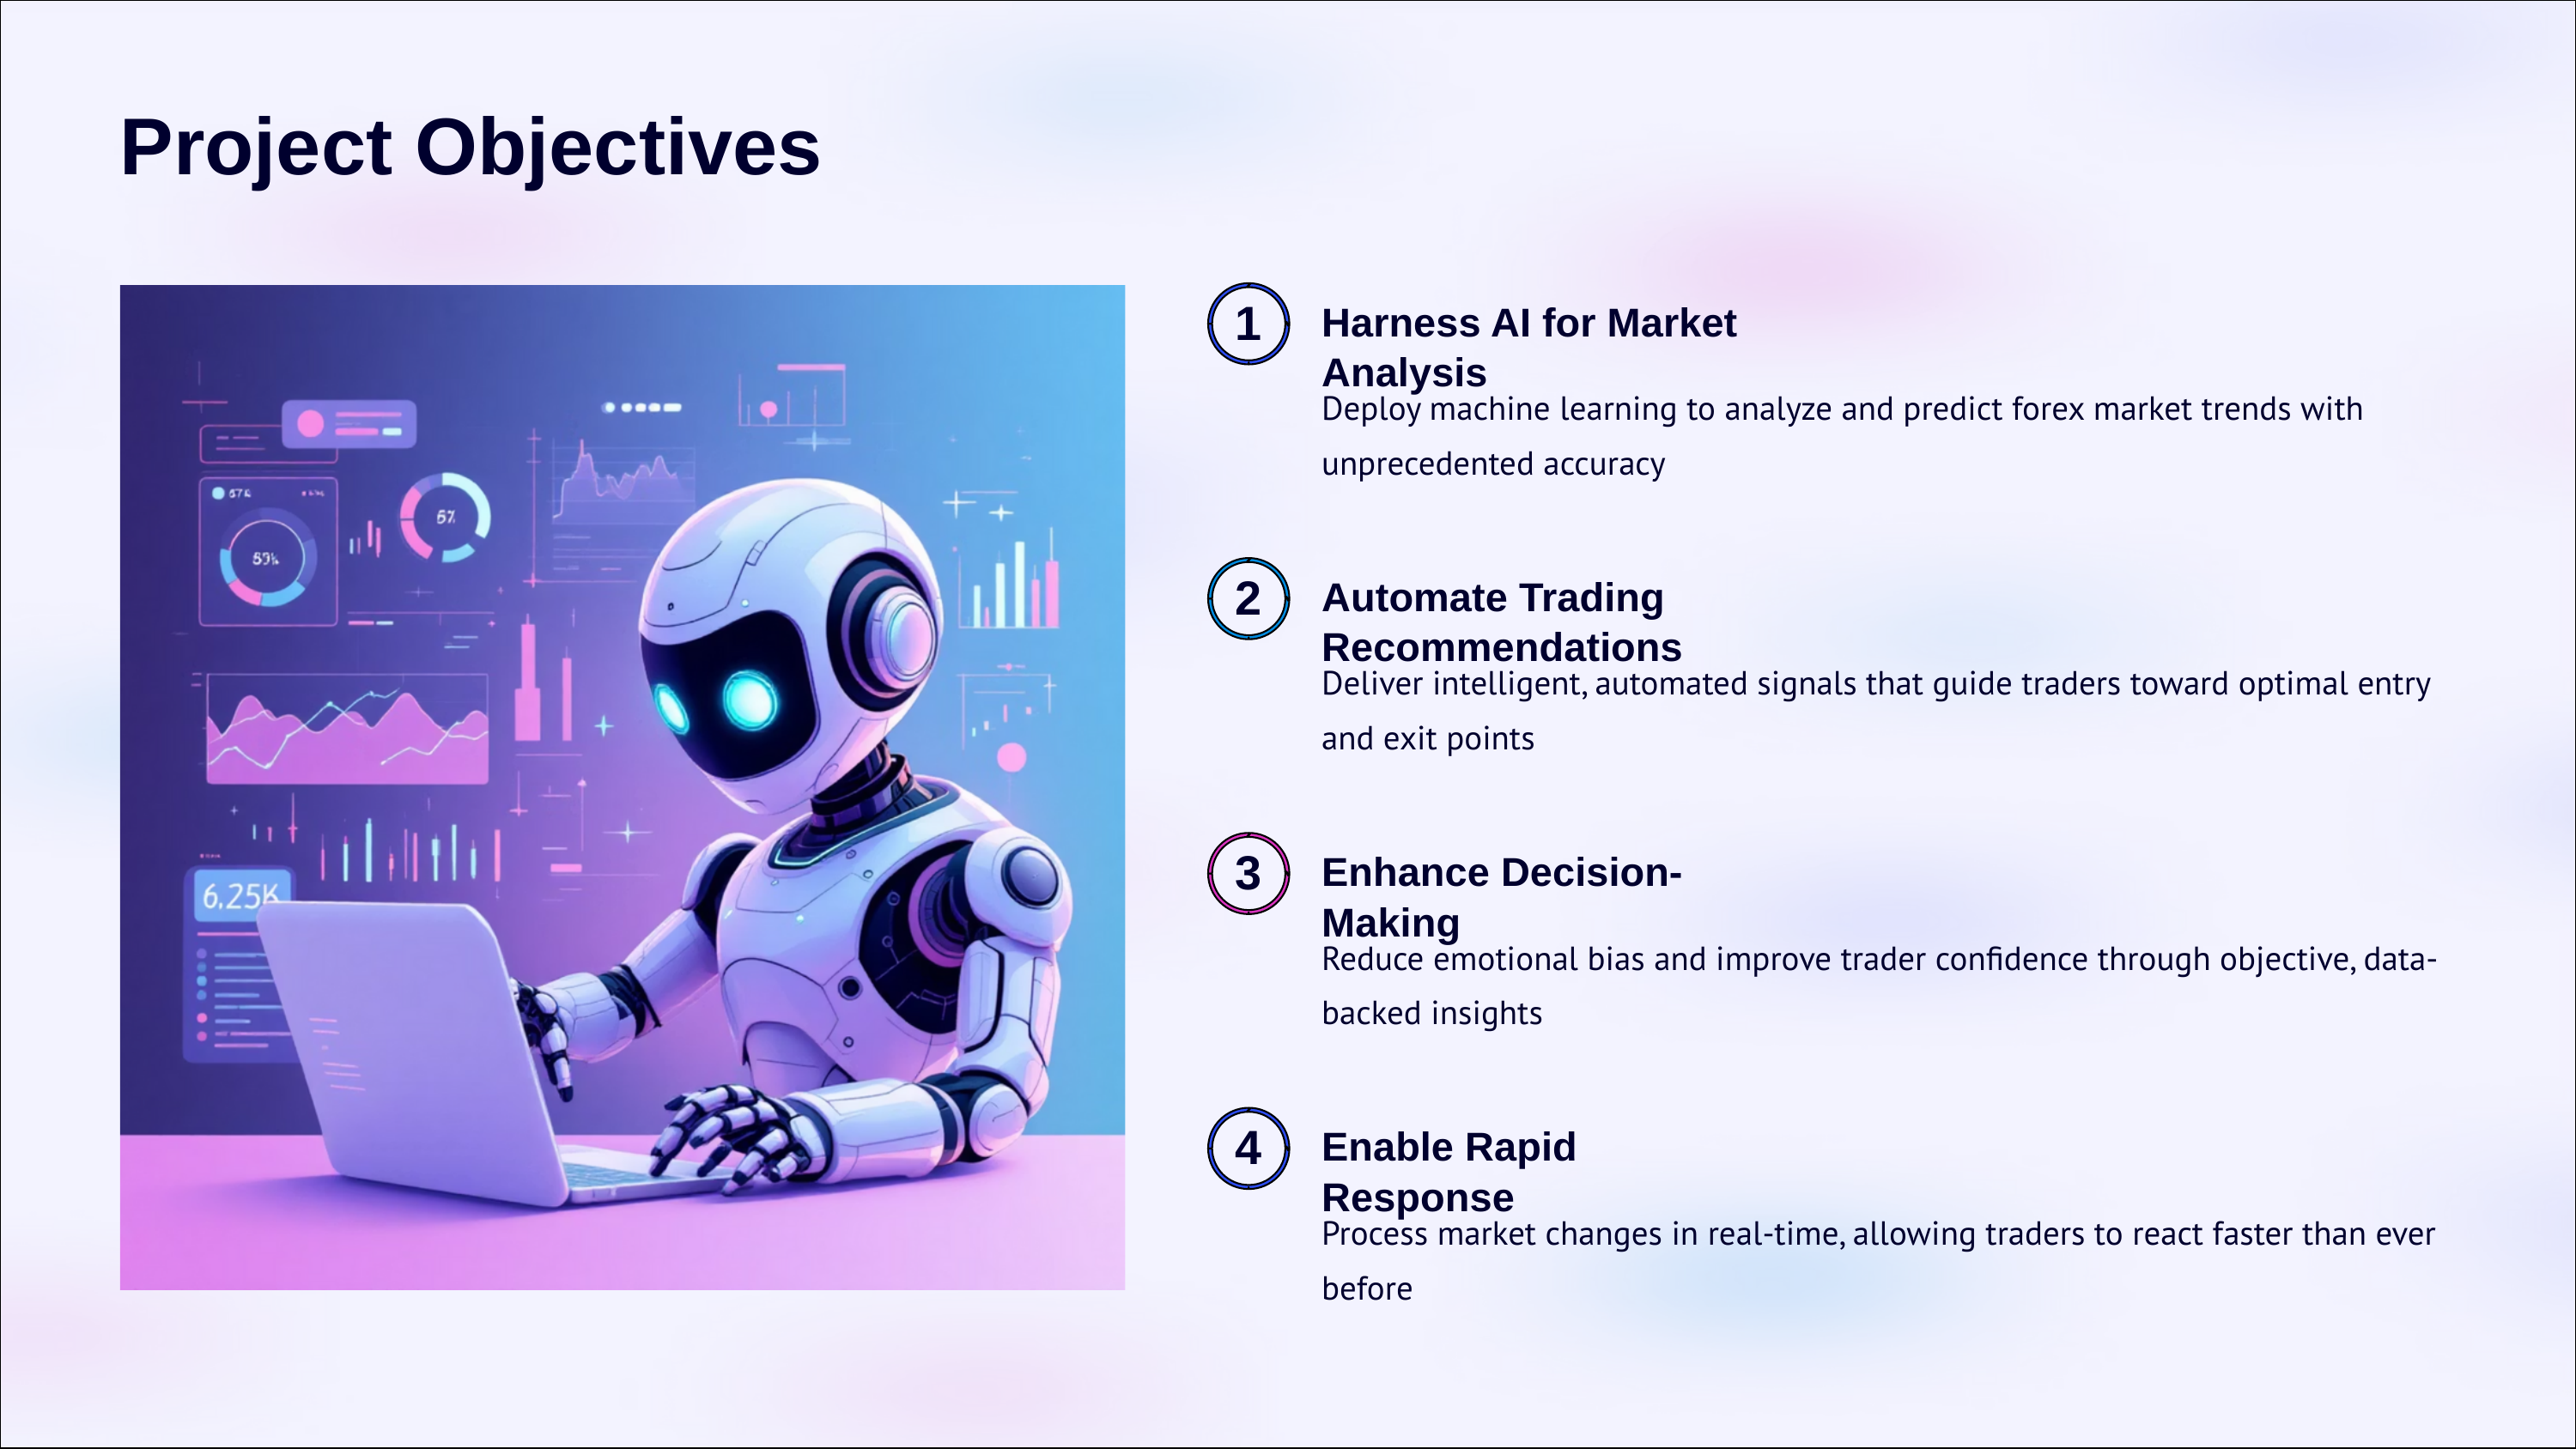

Project Objectives

Harness AI for Market Analysis
1
Deploy machine learning to analyze and predict forex market trends with unprecedented accuracy

Automate Trading Recommendations
2
Deliver intelligent, automated signals that guide traders toward optimal entry and exit points

Enhance Decision-Making
3
Reduce emotional bias and improve trader confidence through objective, data-backed insights

Enable Rapid Response
4
Process market changes in real-time, allowing traders to react faster than ever before